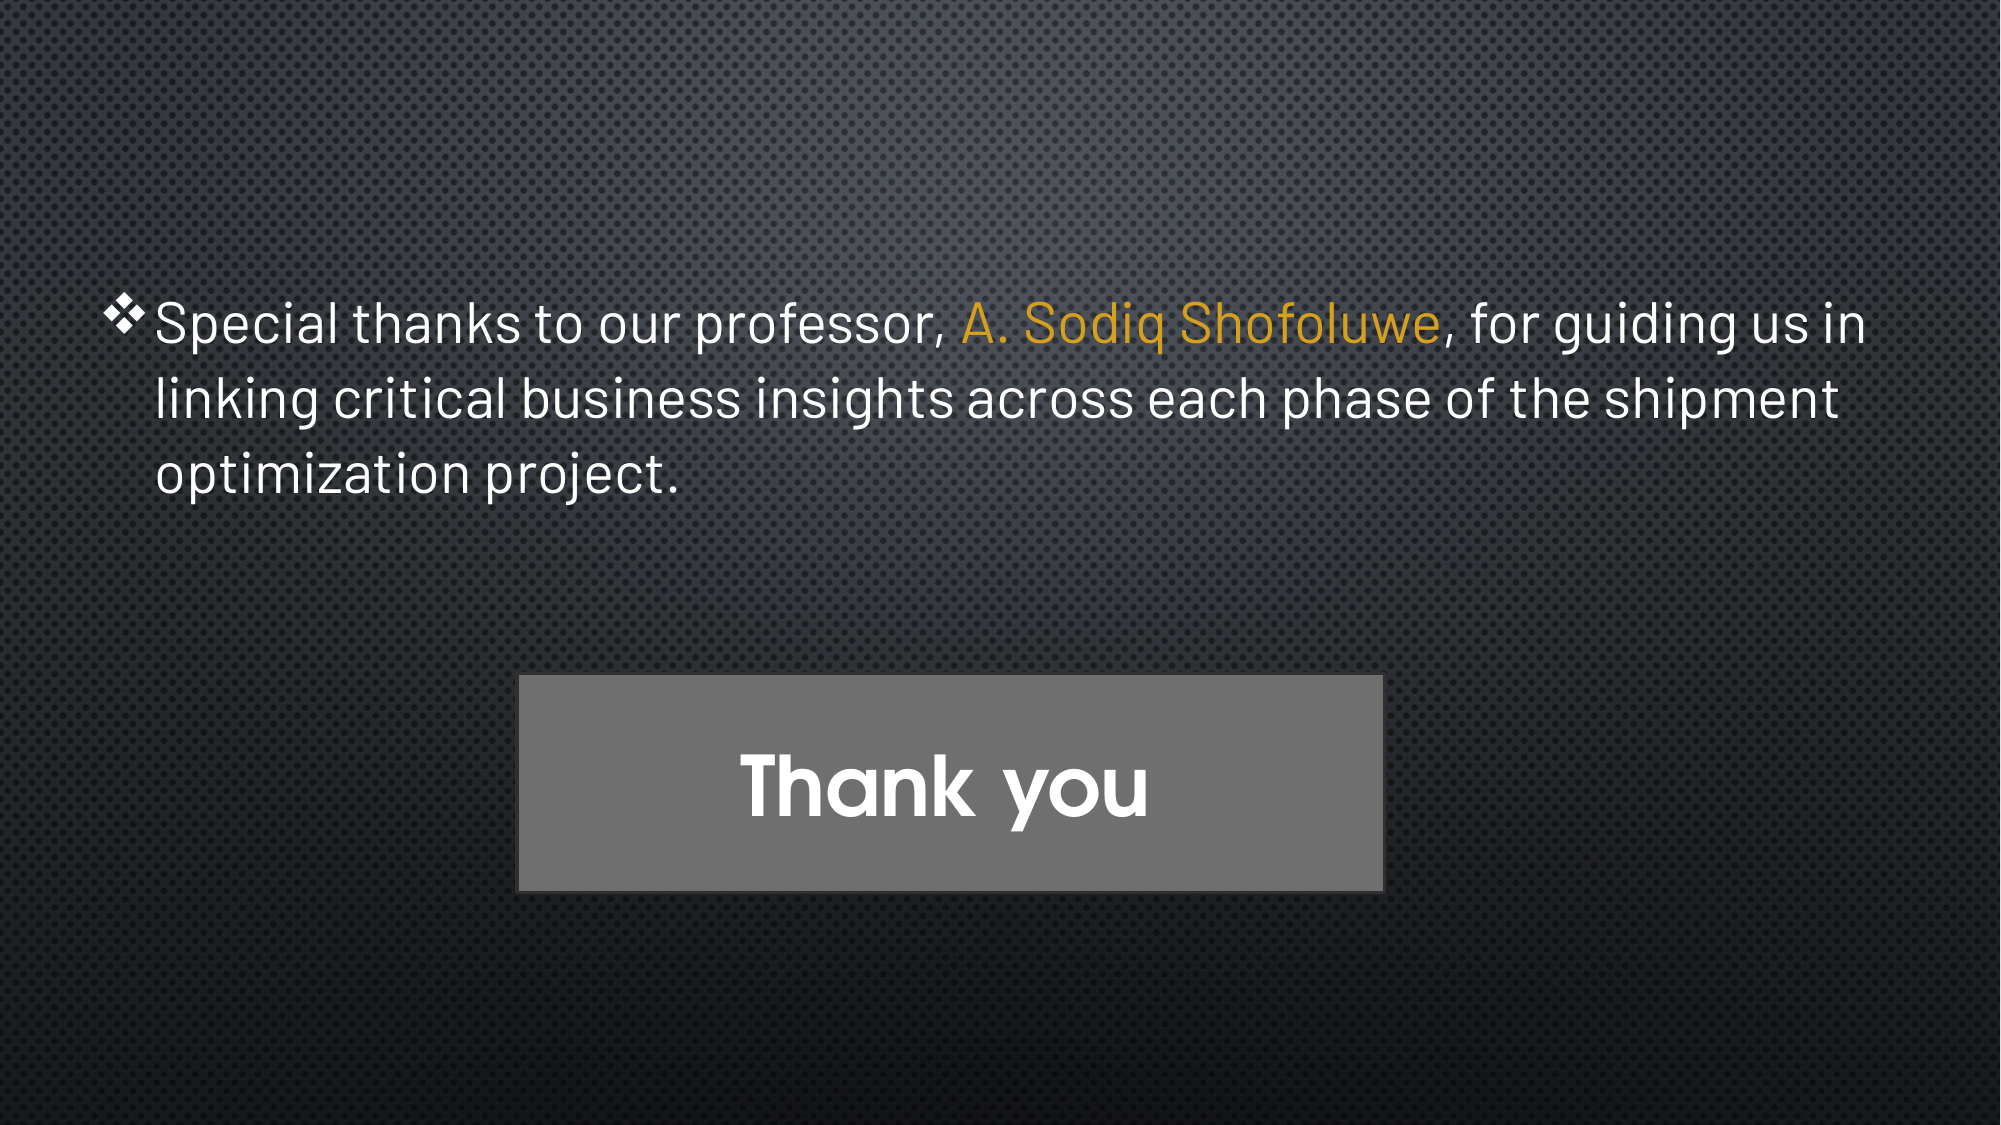

Special thanks to our professor, A. Sodiq Shofoluwe, for guiding us in linking critical business insights across each phase of the shipment optimization project.
Thank you